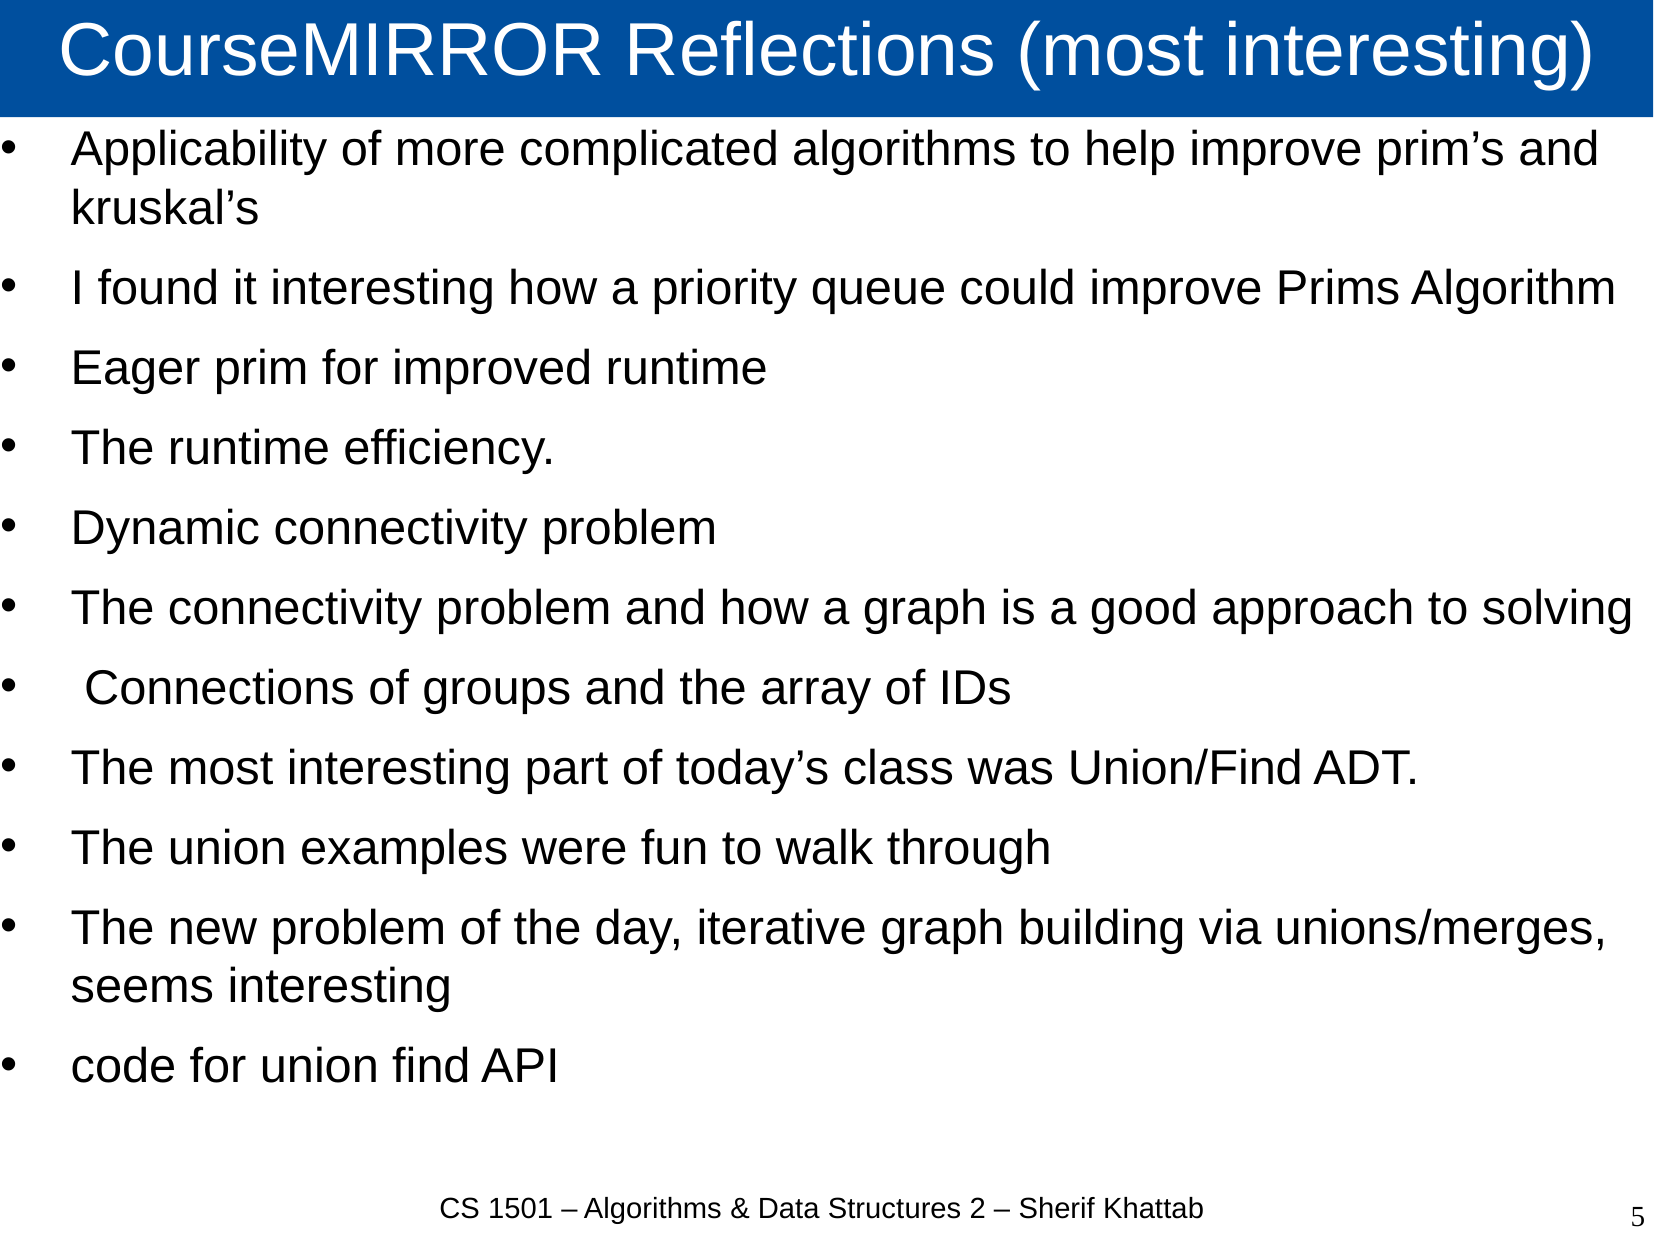

# CourseMIRROR Reflections (most interesting)
Applicability of more complicated algorithms to help improve prim’s and kruskal’s
I found it interesting how a priority queue could improve Prims Algorithm
Eager prim for improved runtime
The runtime efficiency.
Dynamic connectivity problem
The connectivity problem and how a graph is a good approach to solving
 Connections of groups and the array of IDs
The most interesting part of today’s class was Union/Find ADT.
The union examples were fun to walk through
The new problem of the day, iterative graph building via unions/merges, seems interesting
code for union find API
CS 1501 – Algorithms & Data Structures 2 – Sherif Khattab
5